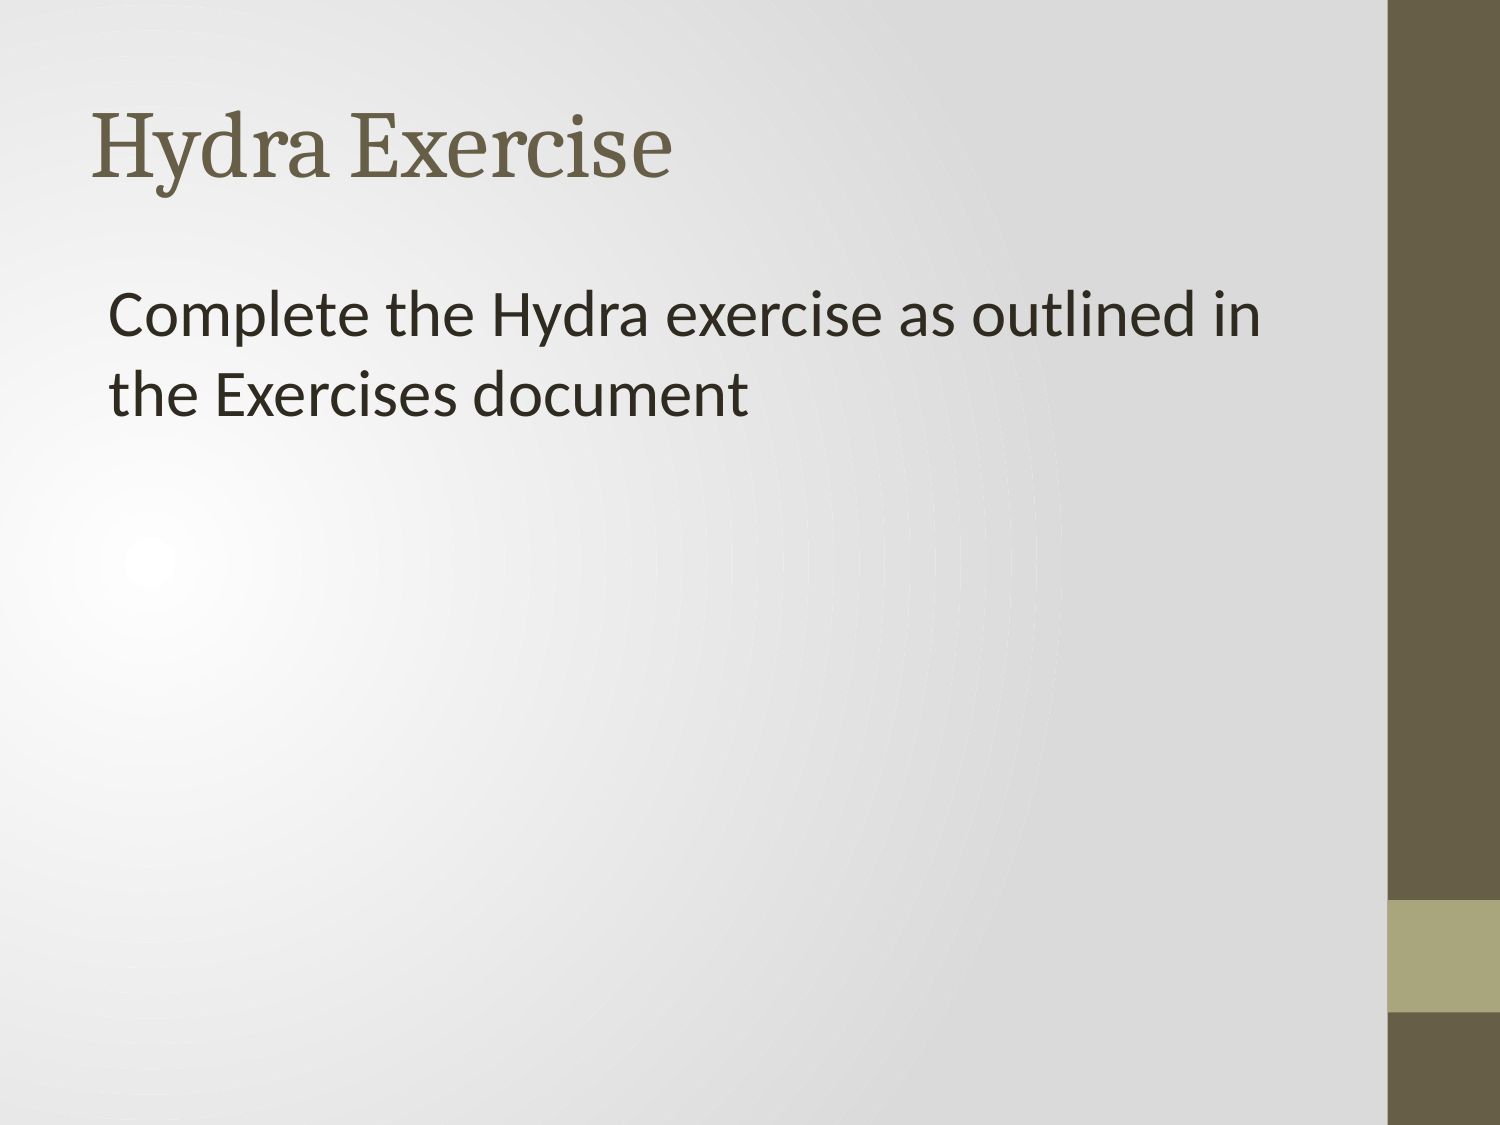

# Hydra Exercise
Complete the Hydra exercise as outlined in the Exercises document